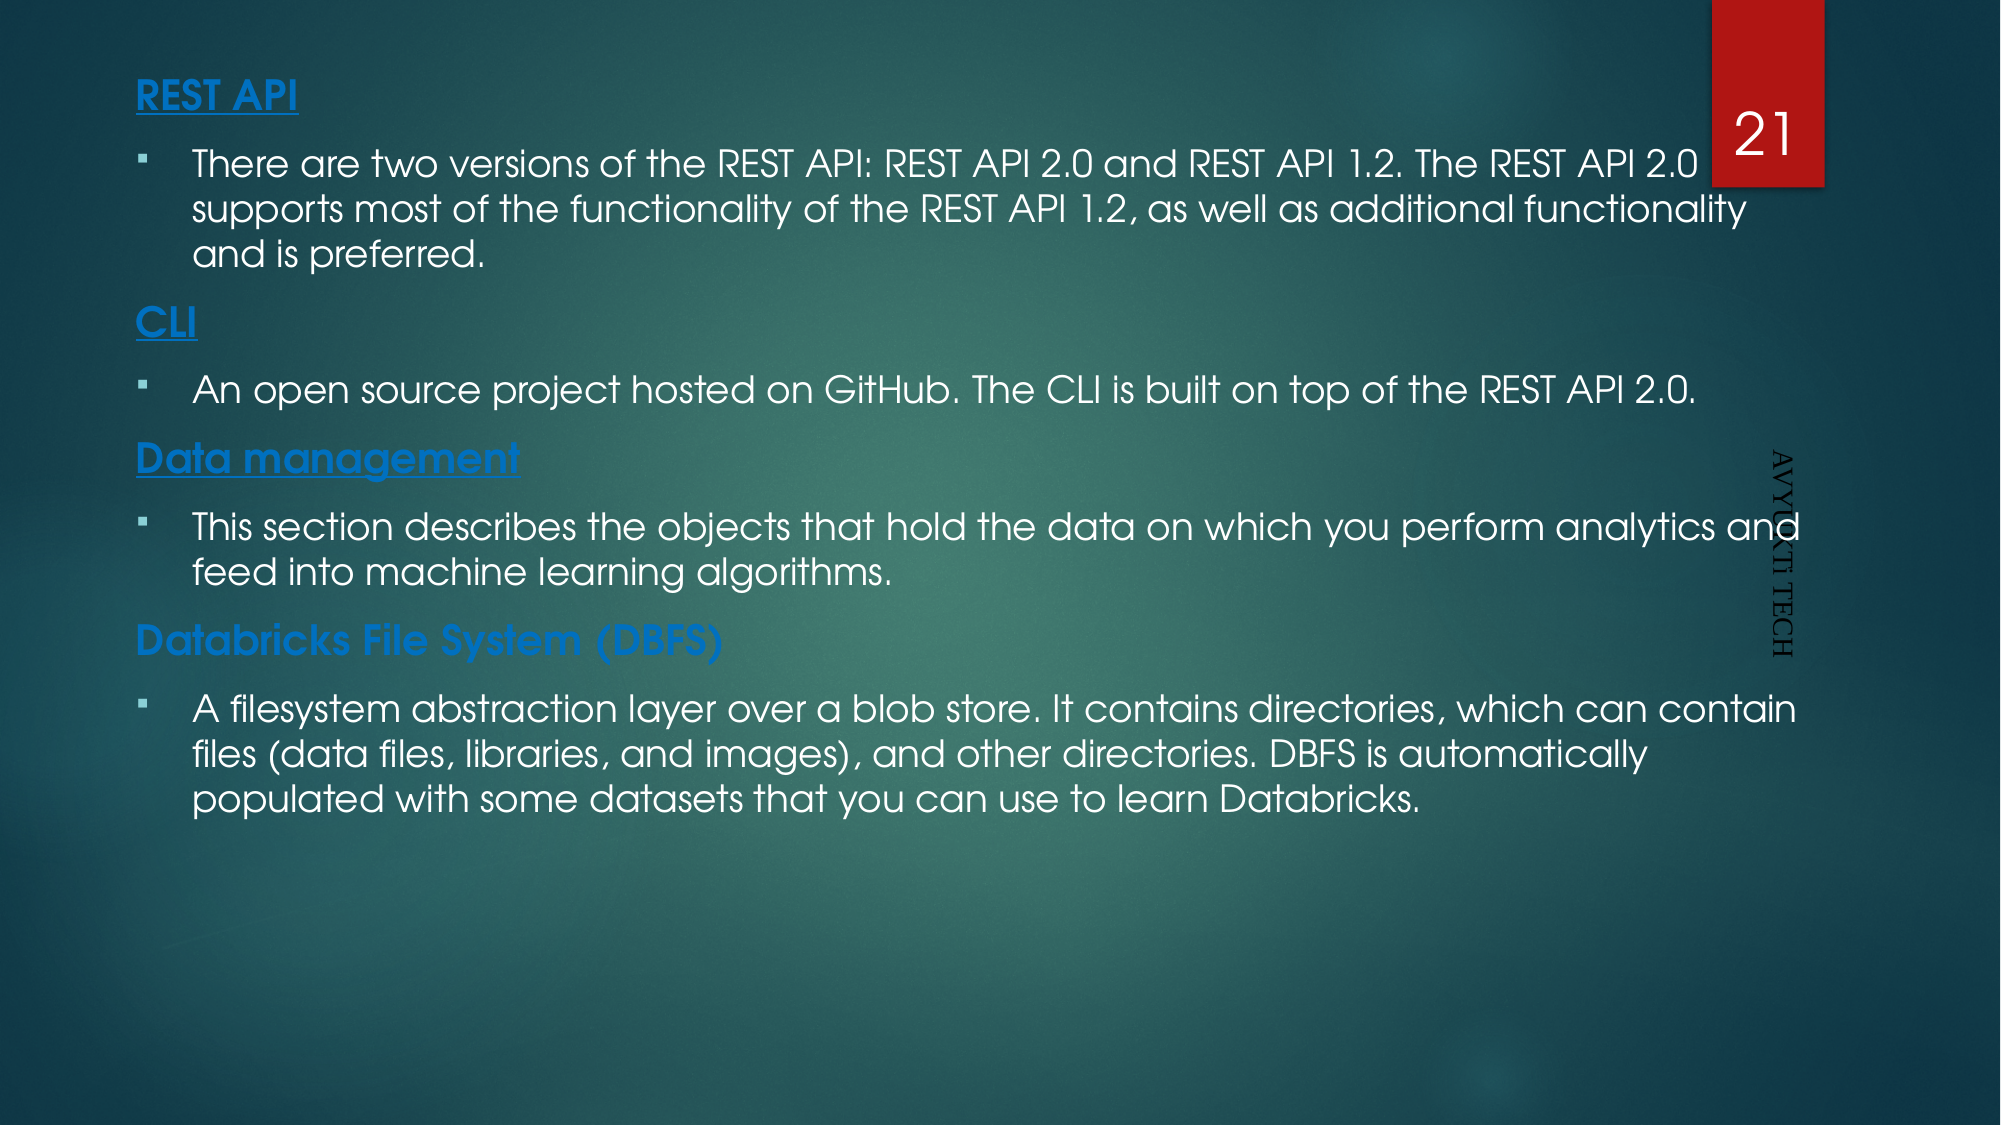

21
REST API
There are two versions of the REST API: REST API 2.0 and REST API 1.2. The REST API 2.0 supports most of the functionality of the REST API 1.2, as well as additional functionality and is preferred.
CLI
An open source project hosted on GitHub. The CLI is built on top of the REST API 2.0.
Data management
This section describes the objects that hold the data on which you perform analytics and feed into machine learning algorithms.
Databricks File System (DBFS)
A filesystem abstraction layer over a blob store. It contains directories, which can contain files (data files, libraries, and images), and other directories. DBFS is automatically populated with some datasets that you can use to learn Databricks.

AVYUKTi TECH